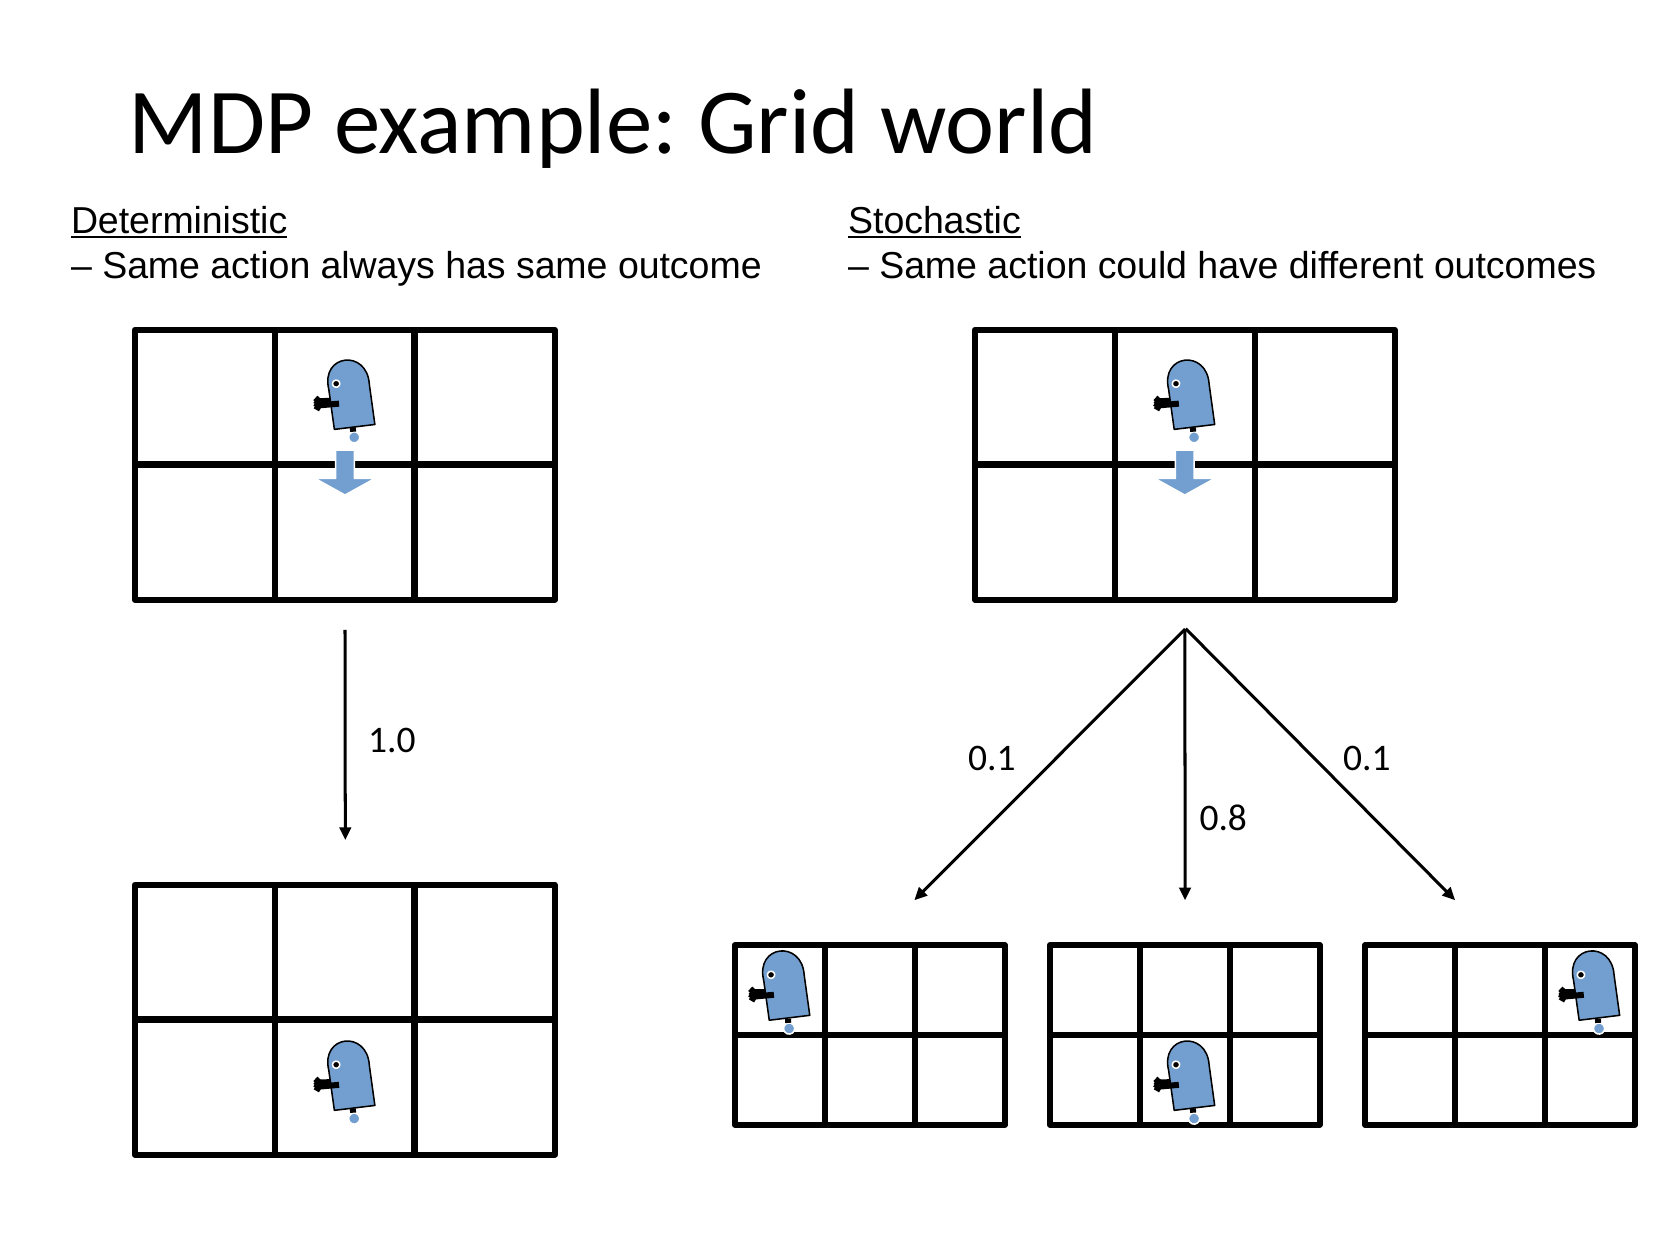

MDP example: Grid world
Deterministic
– Same action always has same outcome
Stochastic
– Same action could have different outcomes

1.0
0.1
0.1
0.8